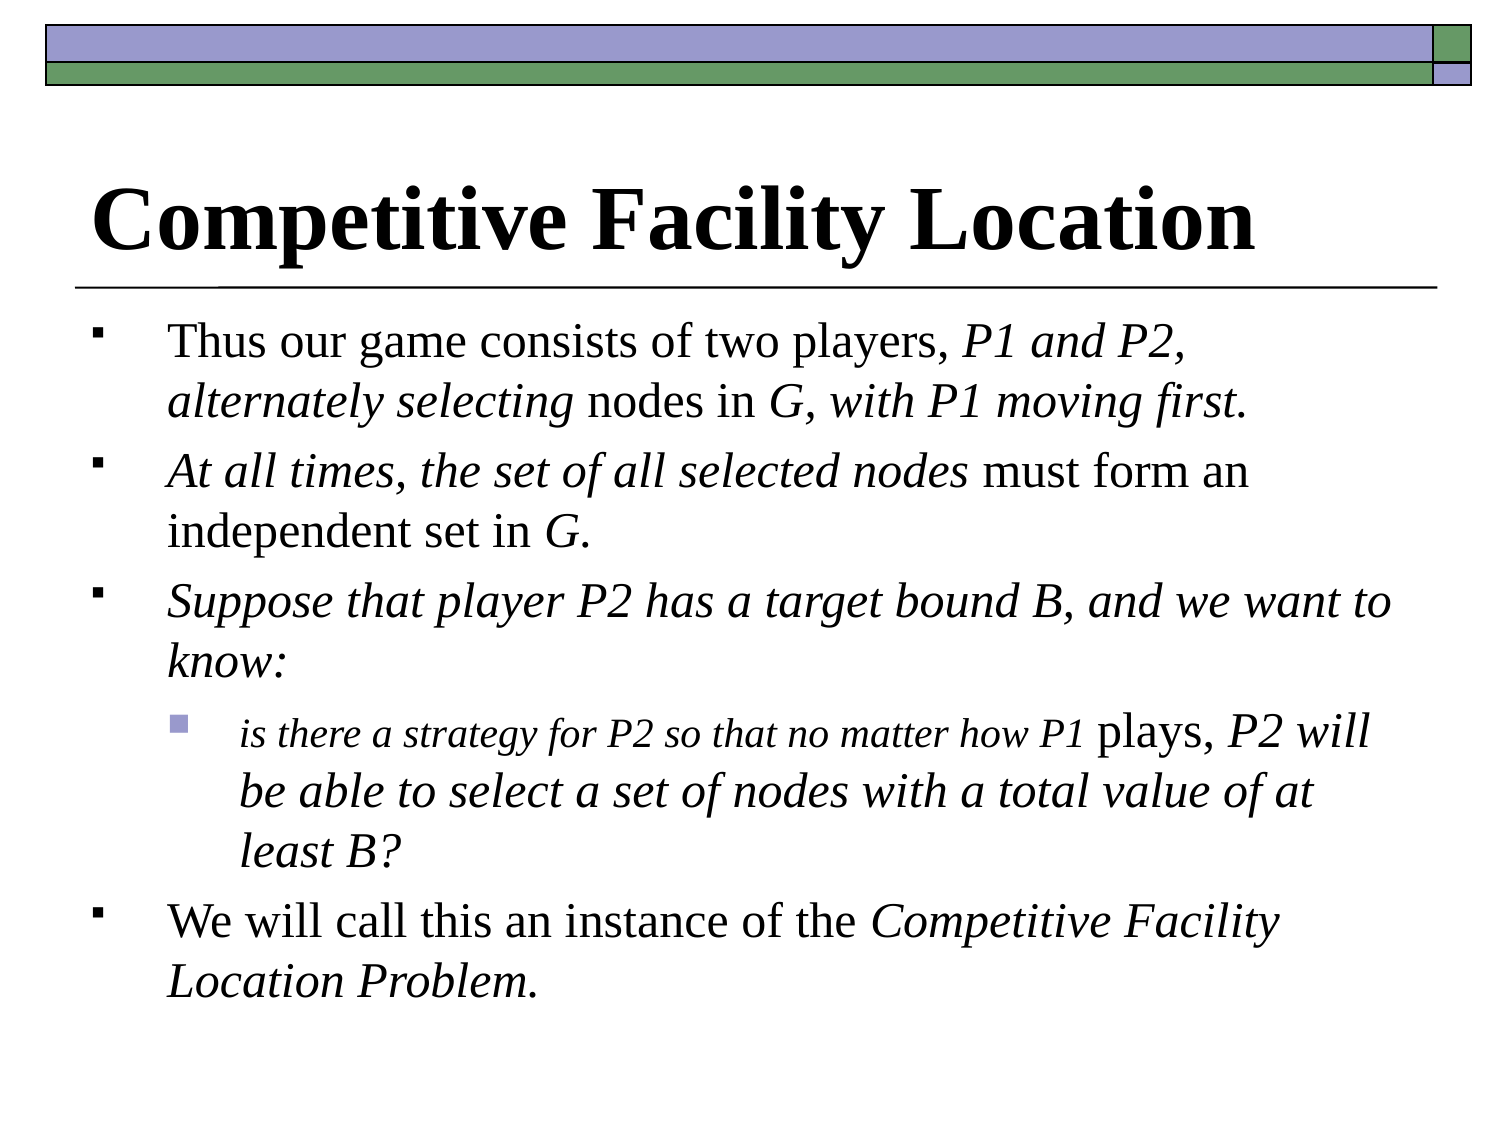

# Competitive Facility Location
Thus our game consists of two players, P1 and P2, alternately selecting nodes in G, with P1 moving first.
At all times, the set of all selected nodes must form an independent set in G.
Suppose that player P2 has a target bound B, and we want to know:
is there a strategy for P2 so that no matter how P1 plays, P2 will be able to select a set of nodes with a total value of at least B?
We will call this an instance of the Competitive Facility Location Problem.